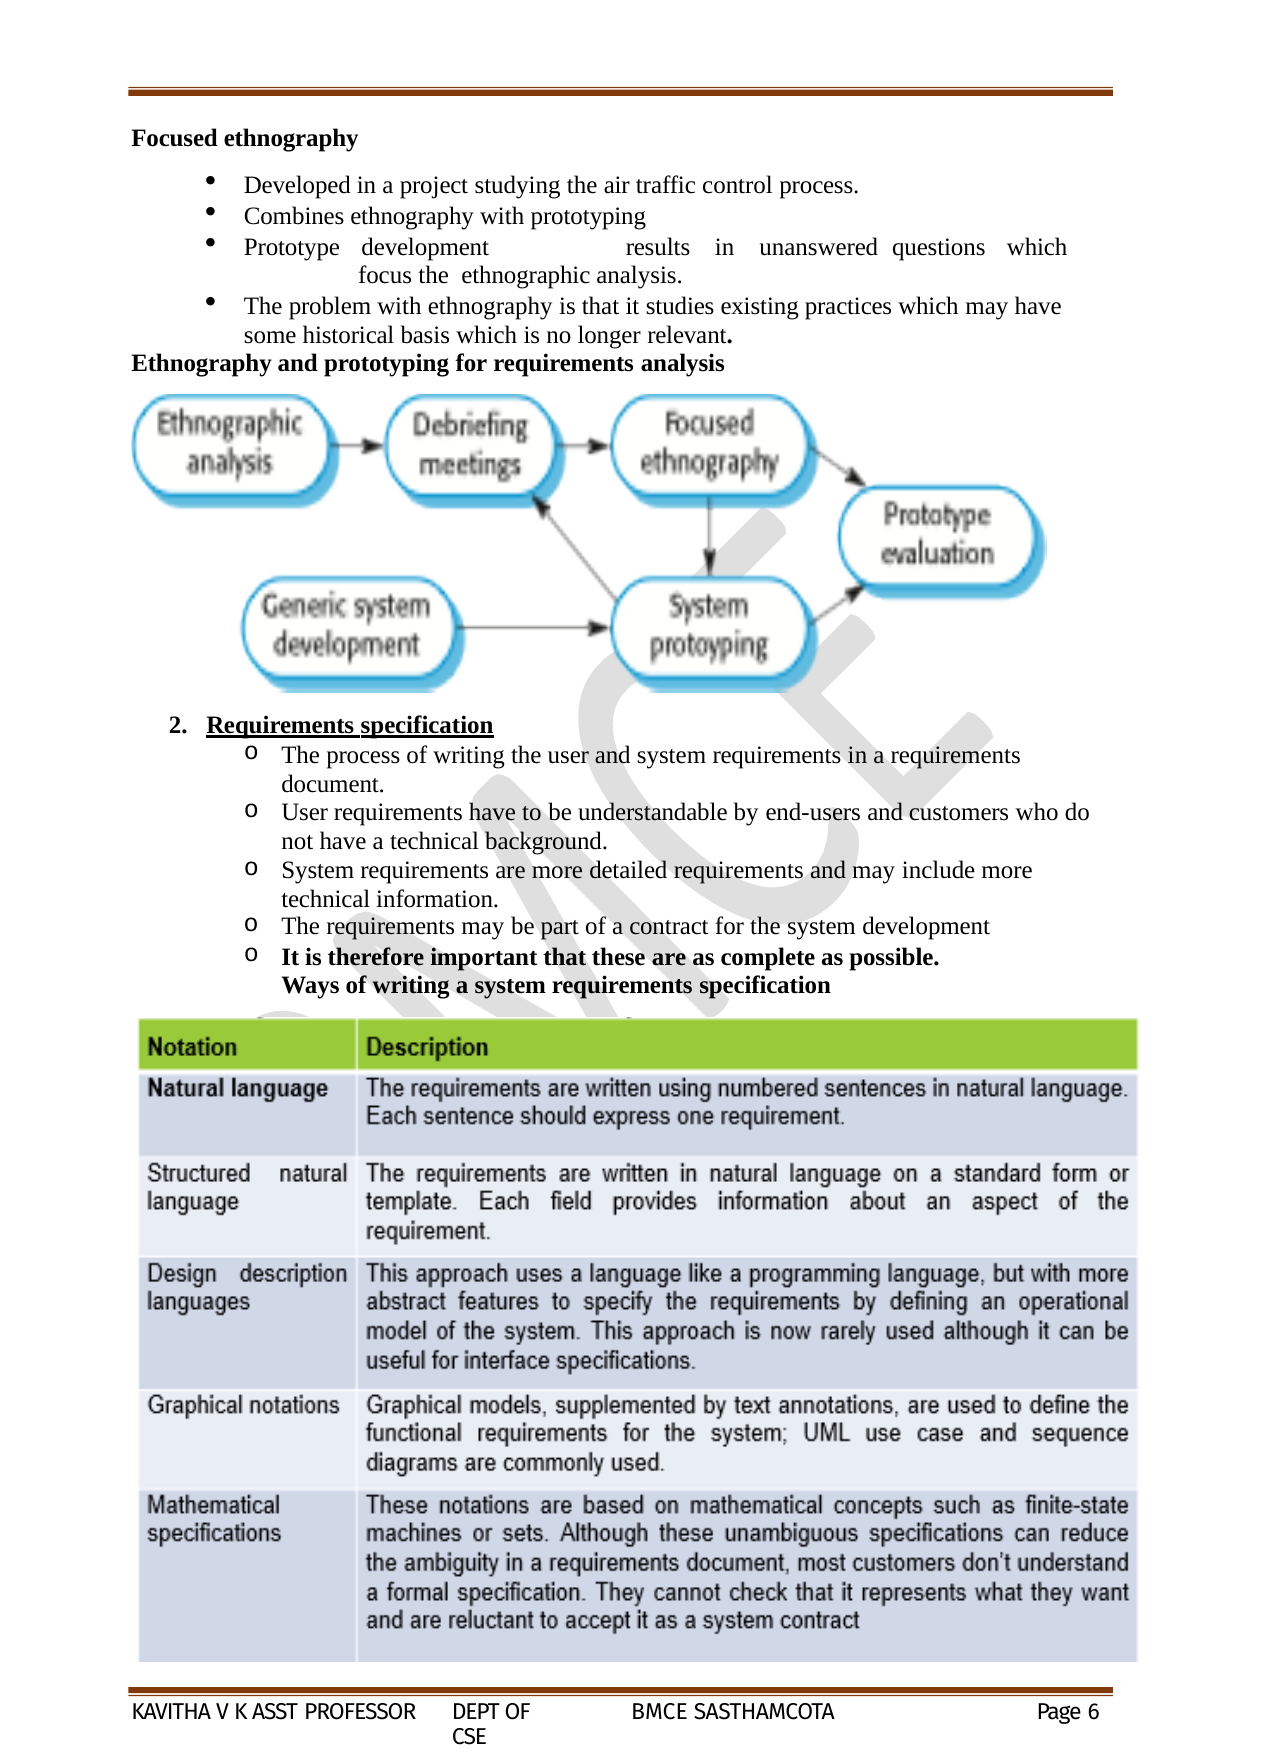

Focused ethnography
Developed in a project studying the air traffic control process.
Combines ethnography with prototyping
Prototype   development	results    in    unanswered  questions   which	focus the  ethnographic analysis.
The problem with ethnography is that it studies existing practices which may have  some historical basis which is no longer relevant.
Ethnography and prototyping for requirements analysis

Requirements specification
The process of writing the user and system requirements in a requirements  document.
User requirements have to be understandable by end-users and customers who do  not have a technical background.
System requirements are more detailed requirements and may include more  technical information.
The requirements may be part of a contract for the system development
It is therefore important that these are as complete as possible.  Ways of writing a system requirements specification

KAVITHA V K ASST PROFESSOR
DEPT OF CSE
BMCE SASTHAMCOTA
Page 6